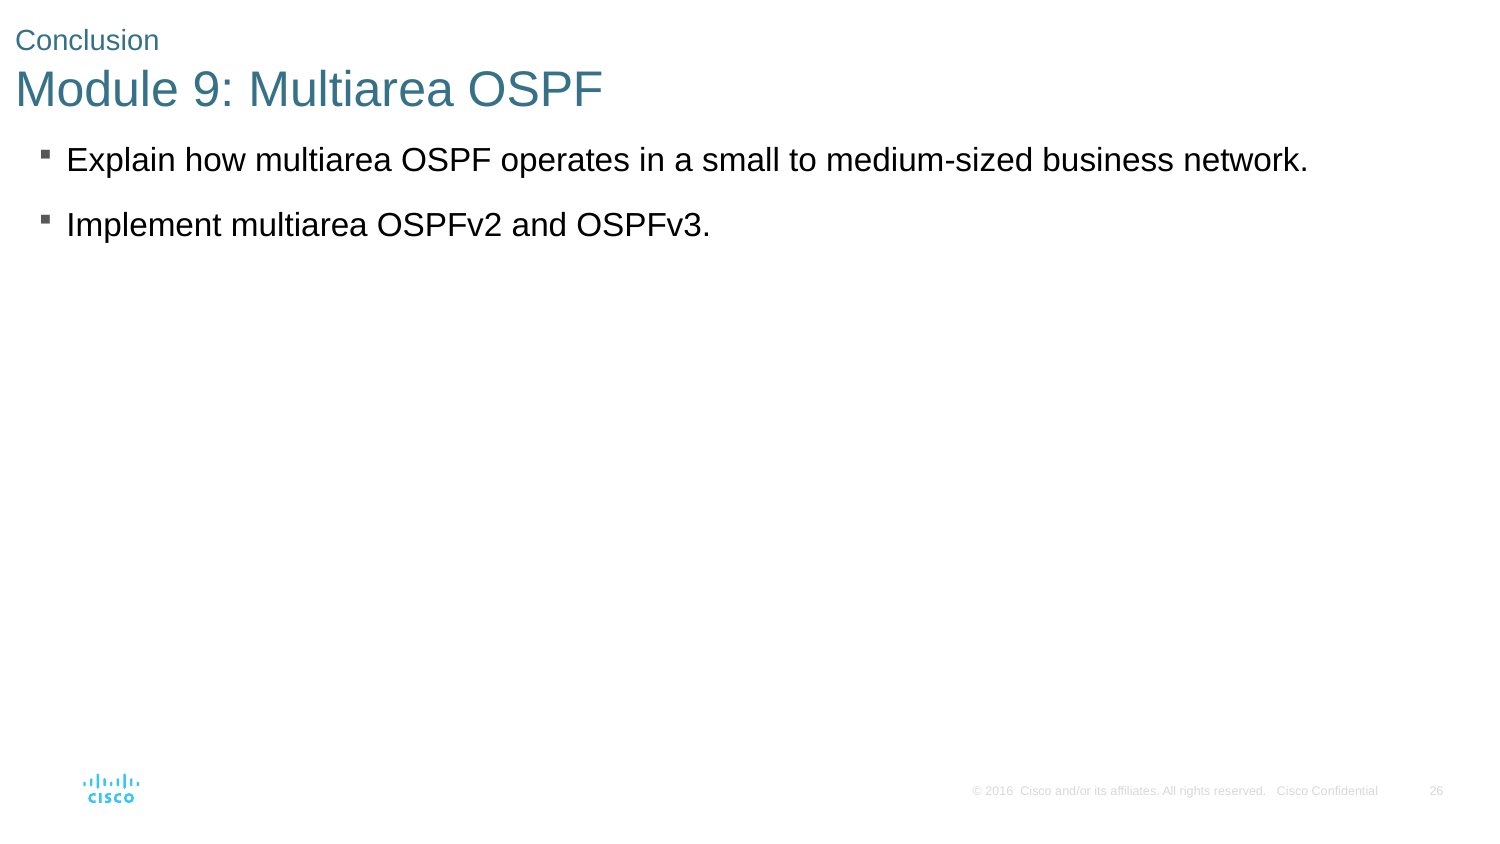

# Conclusion Module 9: Multiarea OSPF
Explain how multiarea OSPF operates in a small to medium-sized business network.
Implement multiarea OSPFv2 and OSPFv3.